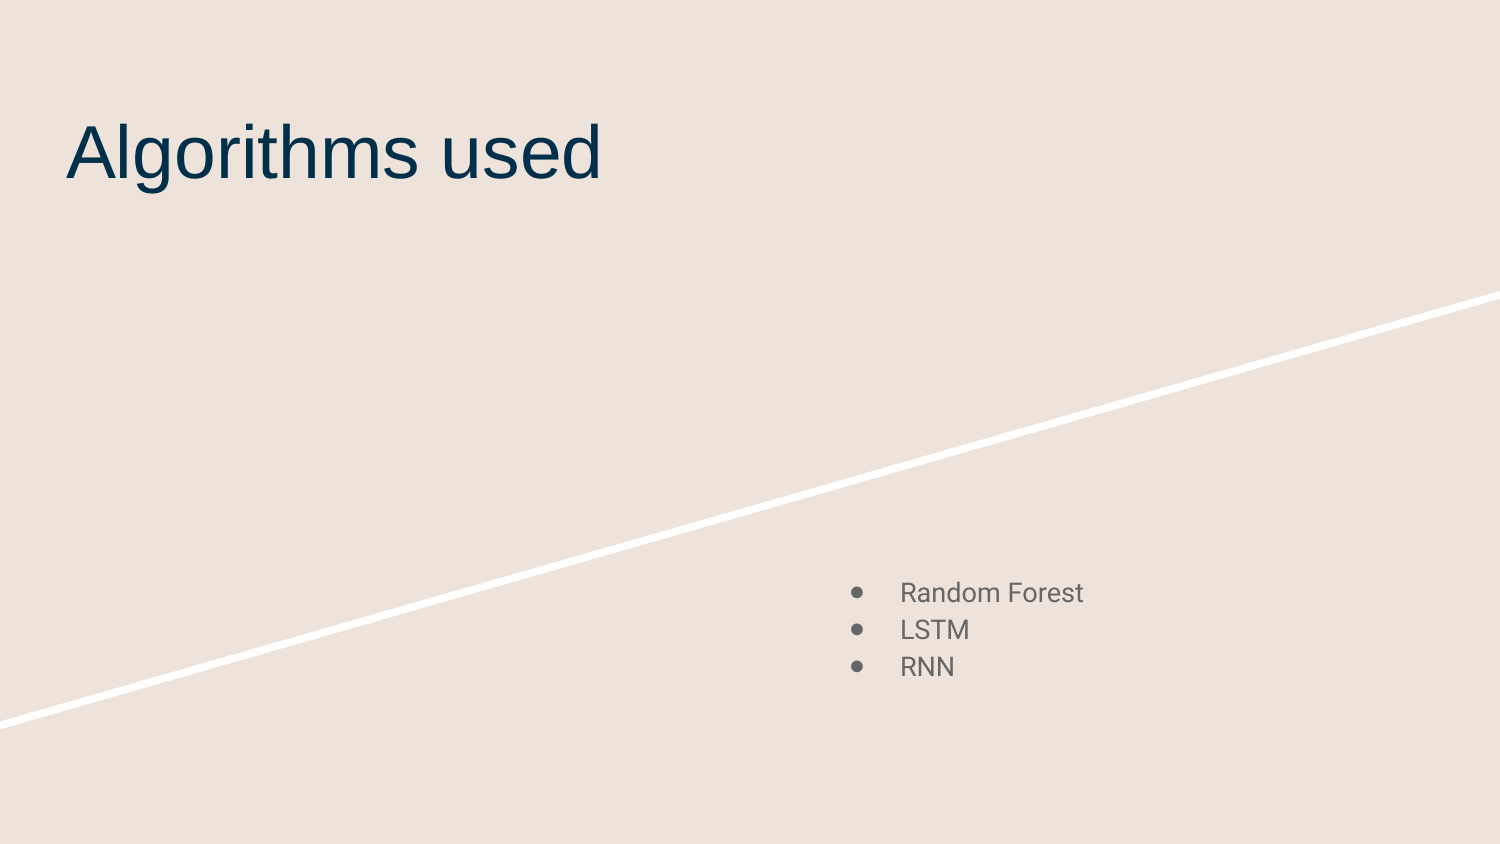

# Algorithms used
Random Forest
LSTM
RNN